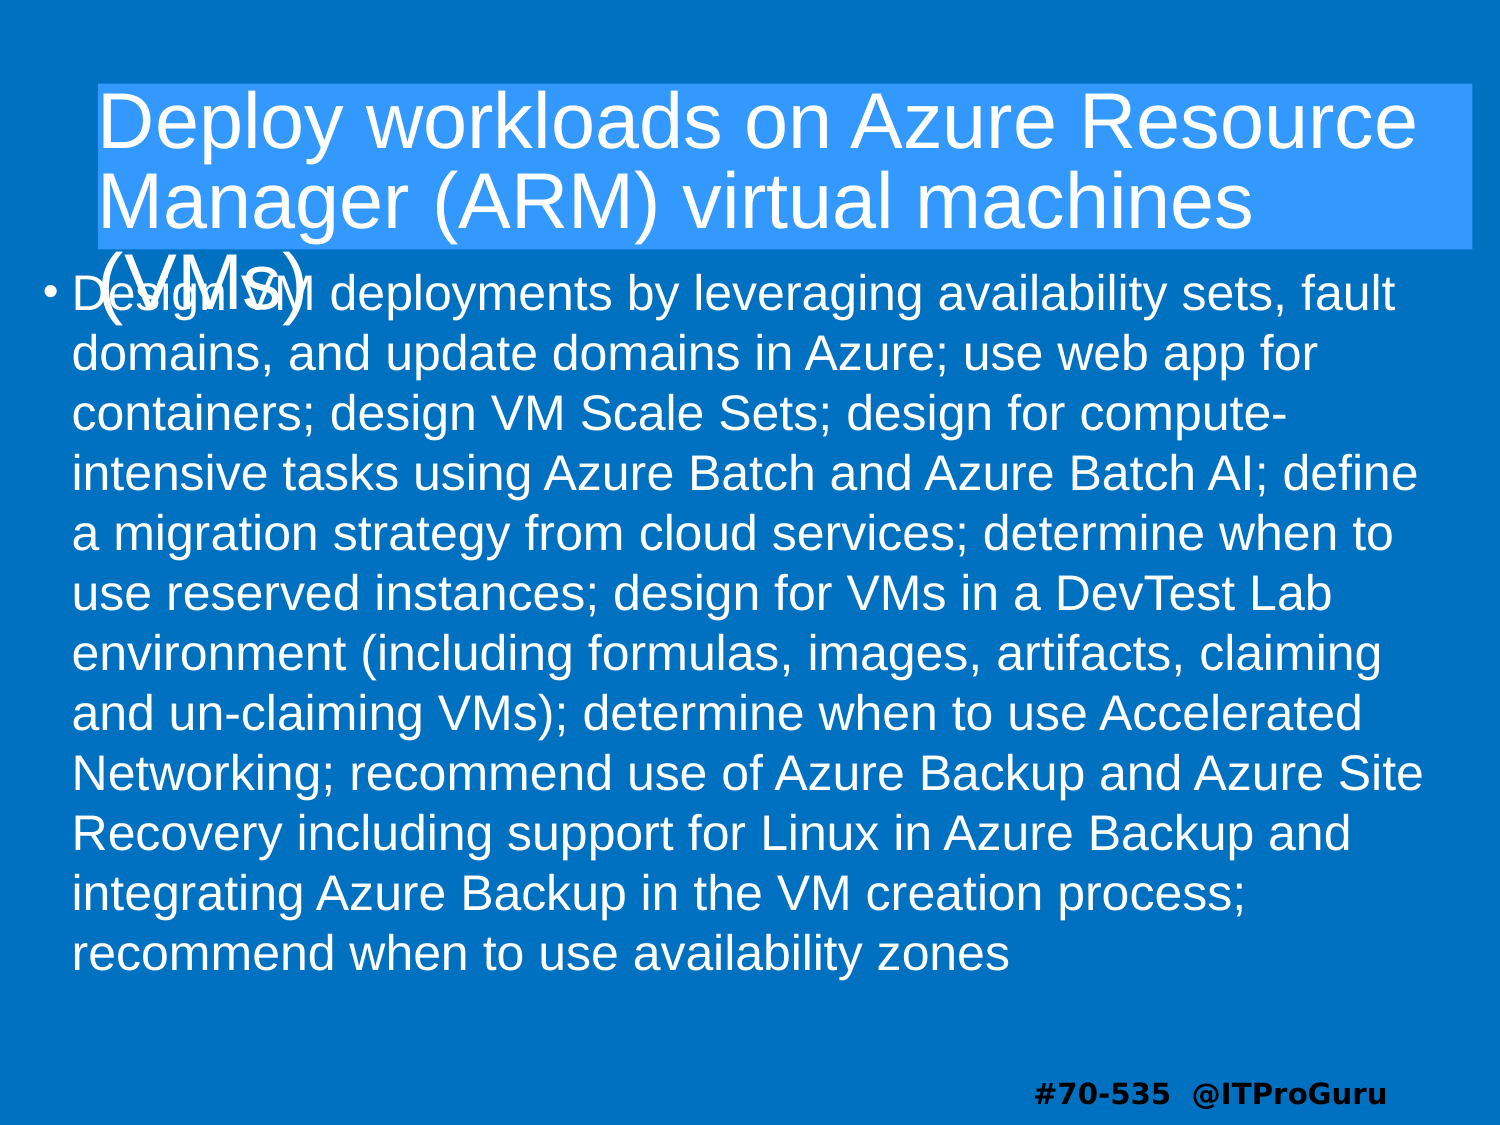

# Deploy workloads on Azure Resource Manager (ARM) virtual machines (VMs)
Design VM deployments by leveraging availability sets, fault domains, and update domains in Azure; use web app for containers; design VM Scale Sets; design for compute-intensive tasks using Azure Batch and Azure Batch AI; define a migration strategy from cloud services; determine when to use reserved instances; design for VMs in a DevTest Lab environment (including formulas, images, artifacts, claiming and un-claiming VMs); determine when to use Accelerated Networking; recommend use of Azure Backup and Azure Site Recovery including support for Linux in Azure Backup and integrating Azure Backup in the VM creation process; recommend when to use availability zones